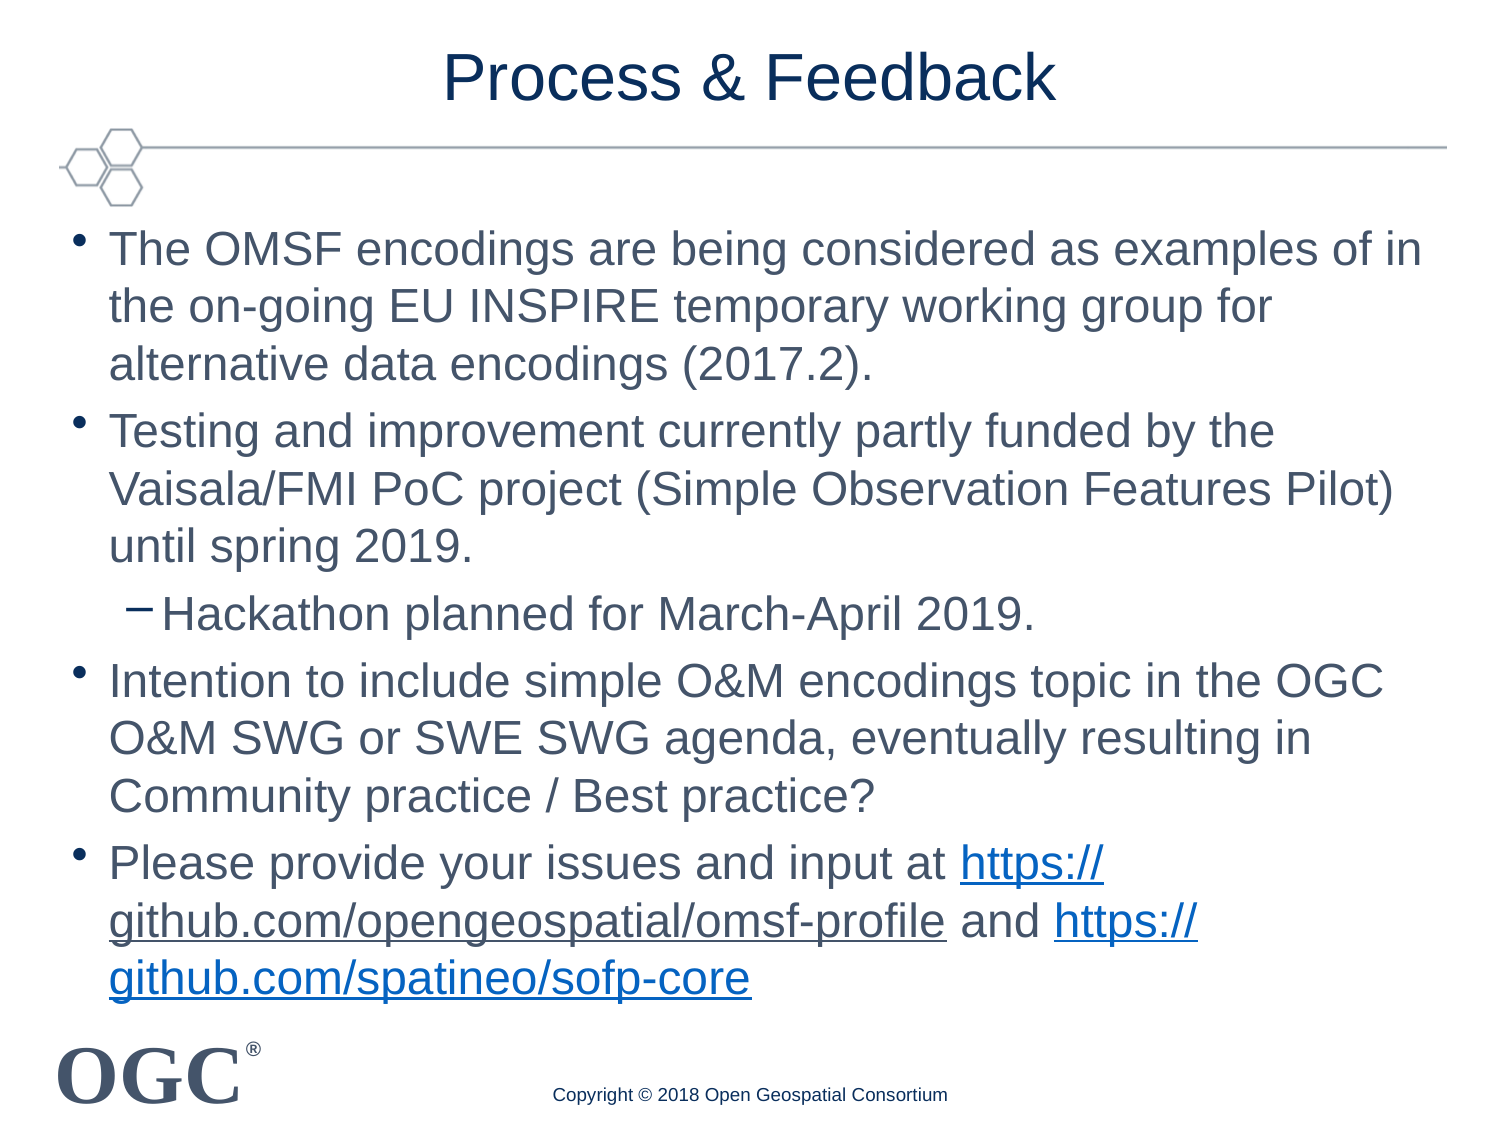

# Process & Feedback
The OMSF encodings are being considered as examples of in the on-going EU INSPIRE temporary working group for alternative data encodings (2017.2).
Testing and improvement currently partly funded by the Vaisala/FMI PoC project (Simple Observation Features Pilot) until spring 2019.
Hackathon planned for March-April 2019.
Intention to include simple O&M encodings topic in the OGC O&M SWG or SWE SWG agenda, eventually resulting in Community practice / Best practice?
Please provide your issues and input at https://github.com/opengeospatial/omsf-profile and https://github.com/spatineo/sofp-core
Copyright © 2018 Open Geospatial Consortium